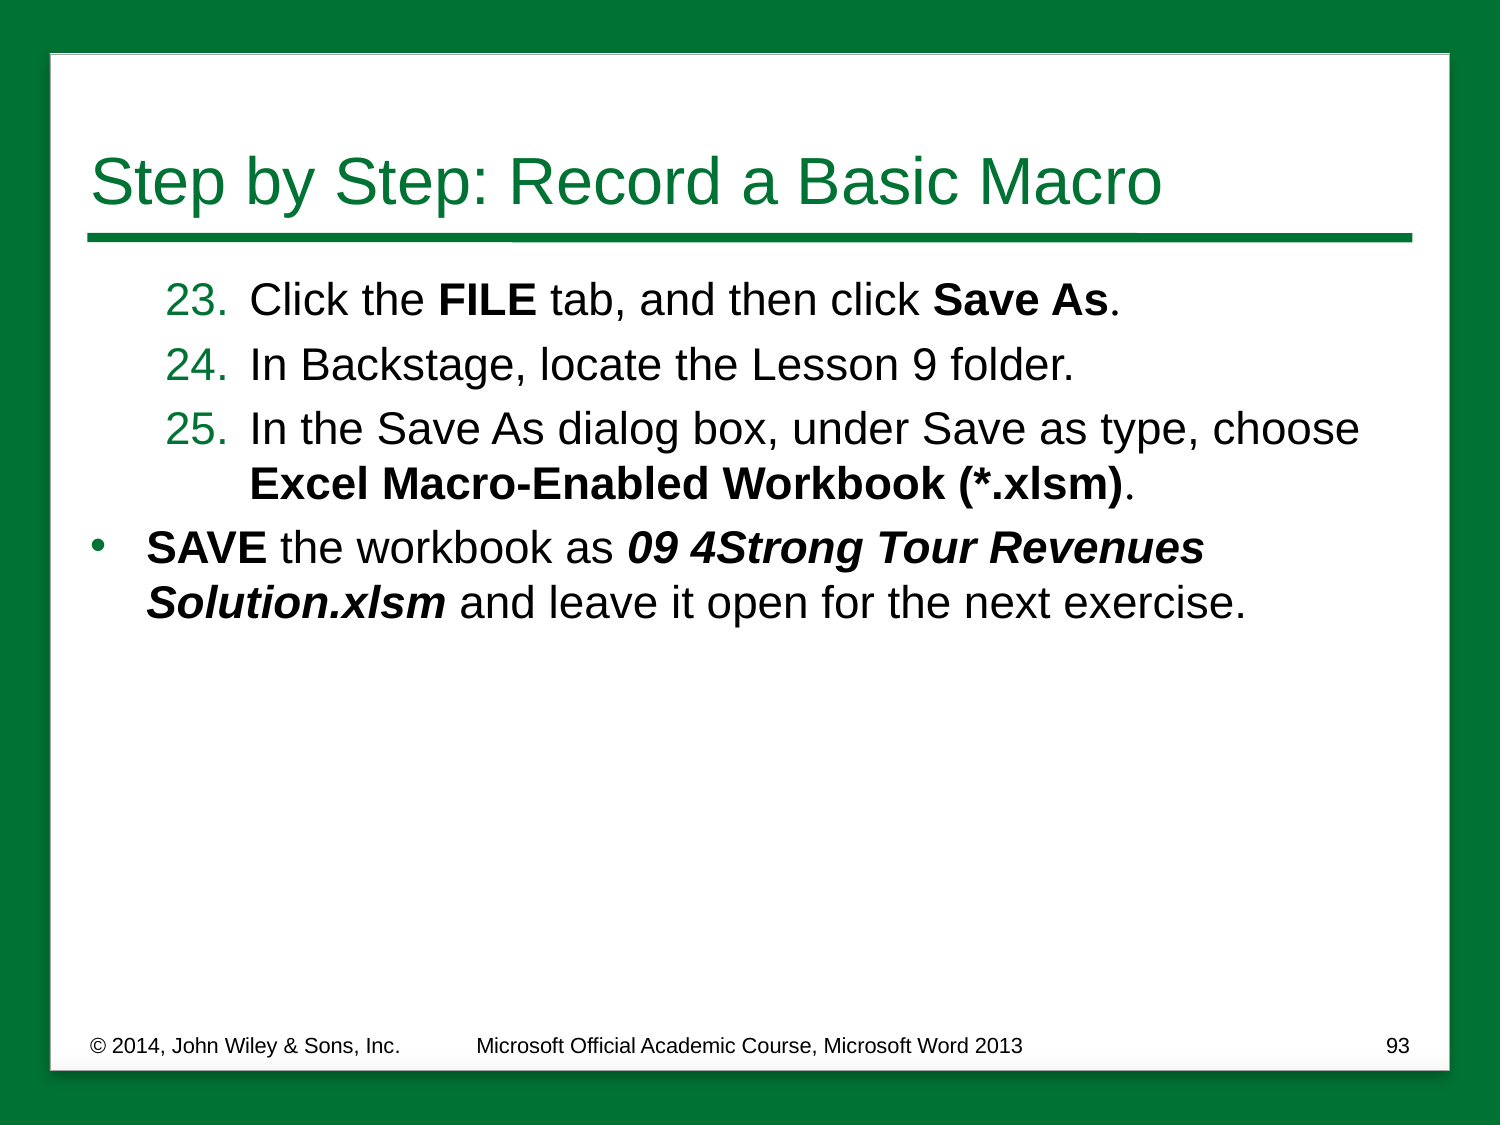

# Step by Step: Record a Basic Macro
Click the FILE tab, and then click Save As.
In Backstage, locate the Lesson 9 folder.
In the Save As dialog box, under Save as type, choose Excel Macro-Enabled Workbook (*.xlsm).
SAVE the workbook as 09 4Strong Tour Revenues Solution.xlsm and leave it open for the next exercise.
© 2014, John Wiley & Sons, Inc.
Microsoft Official Academic Course, Microsoft Word 2013
93